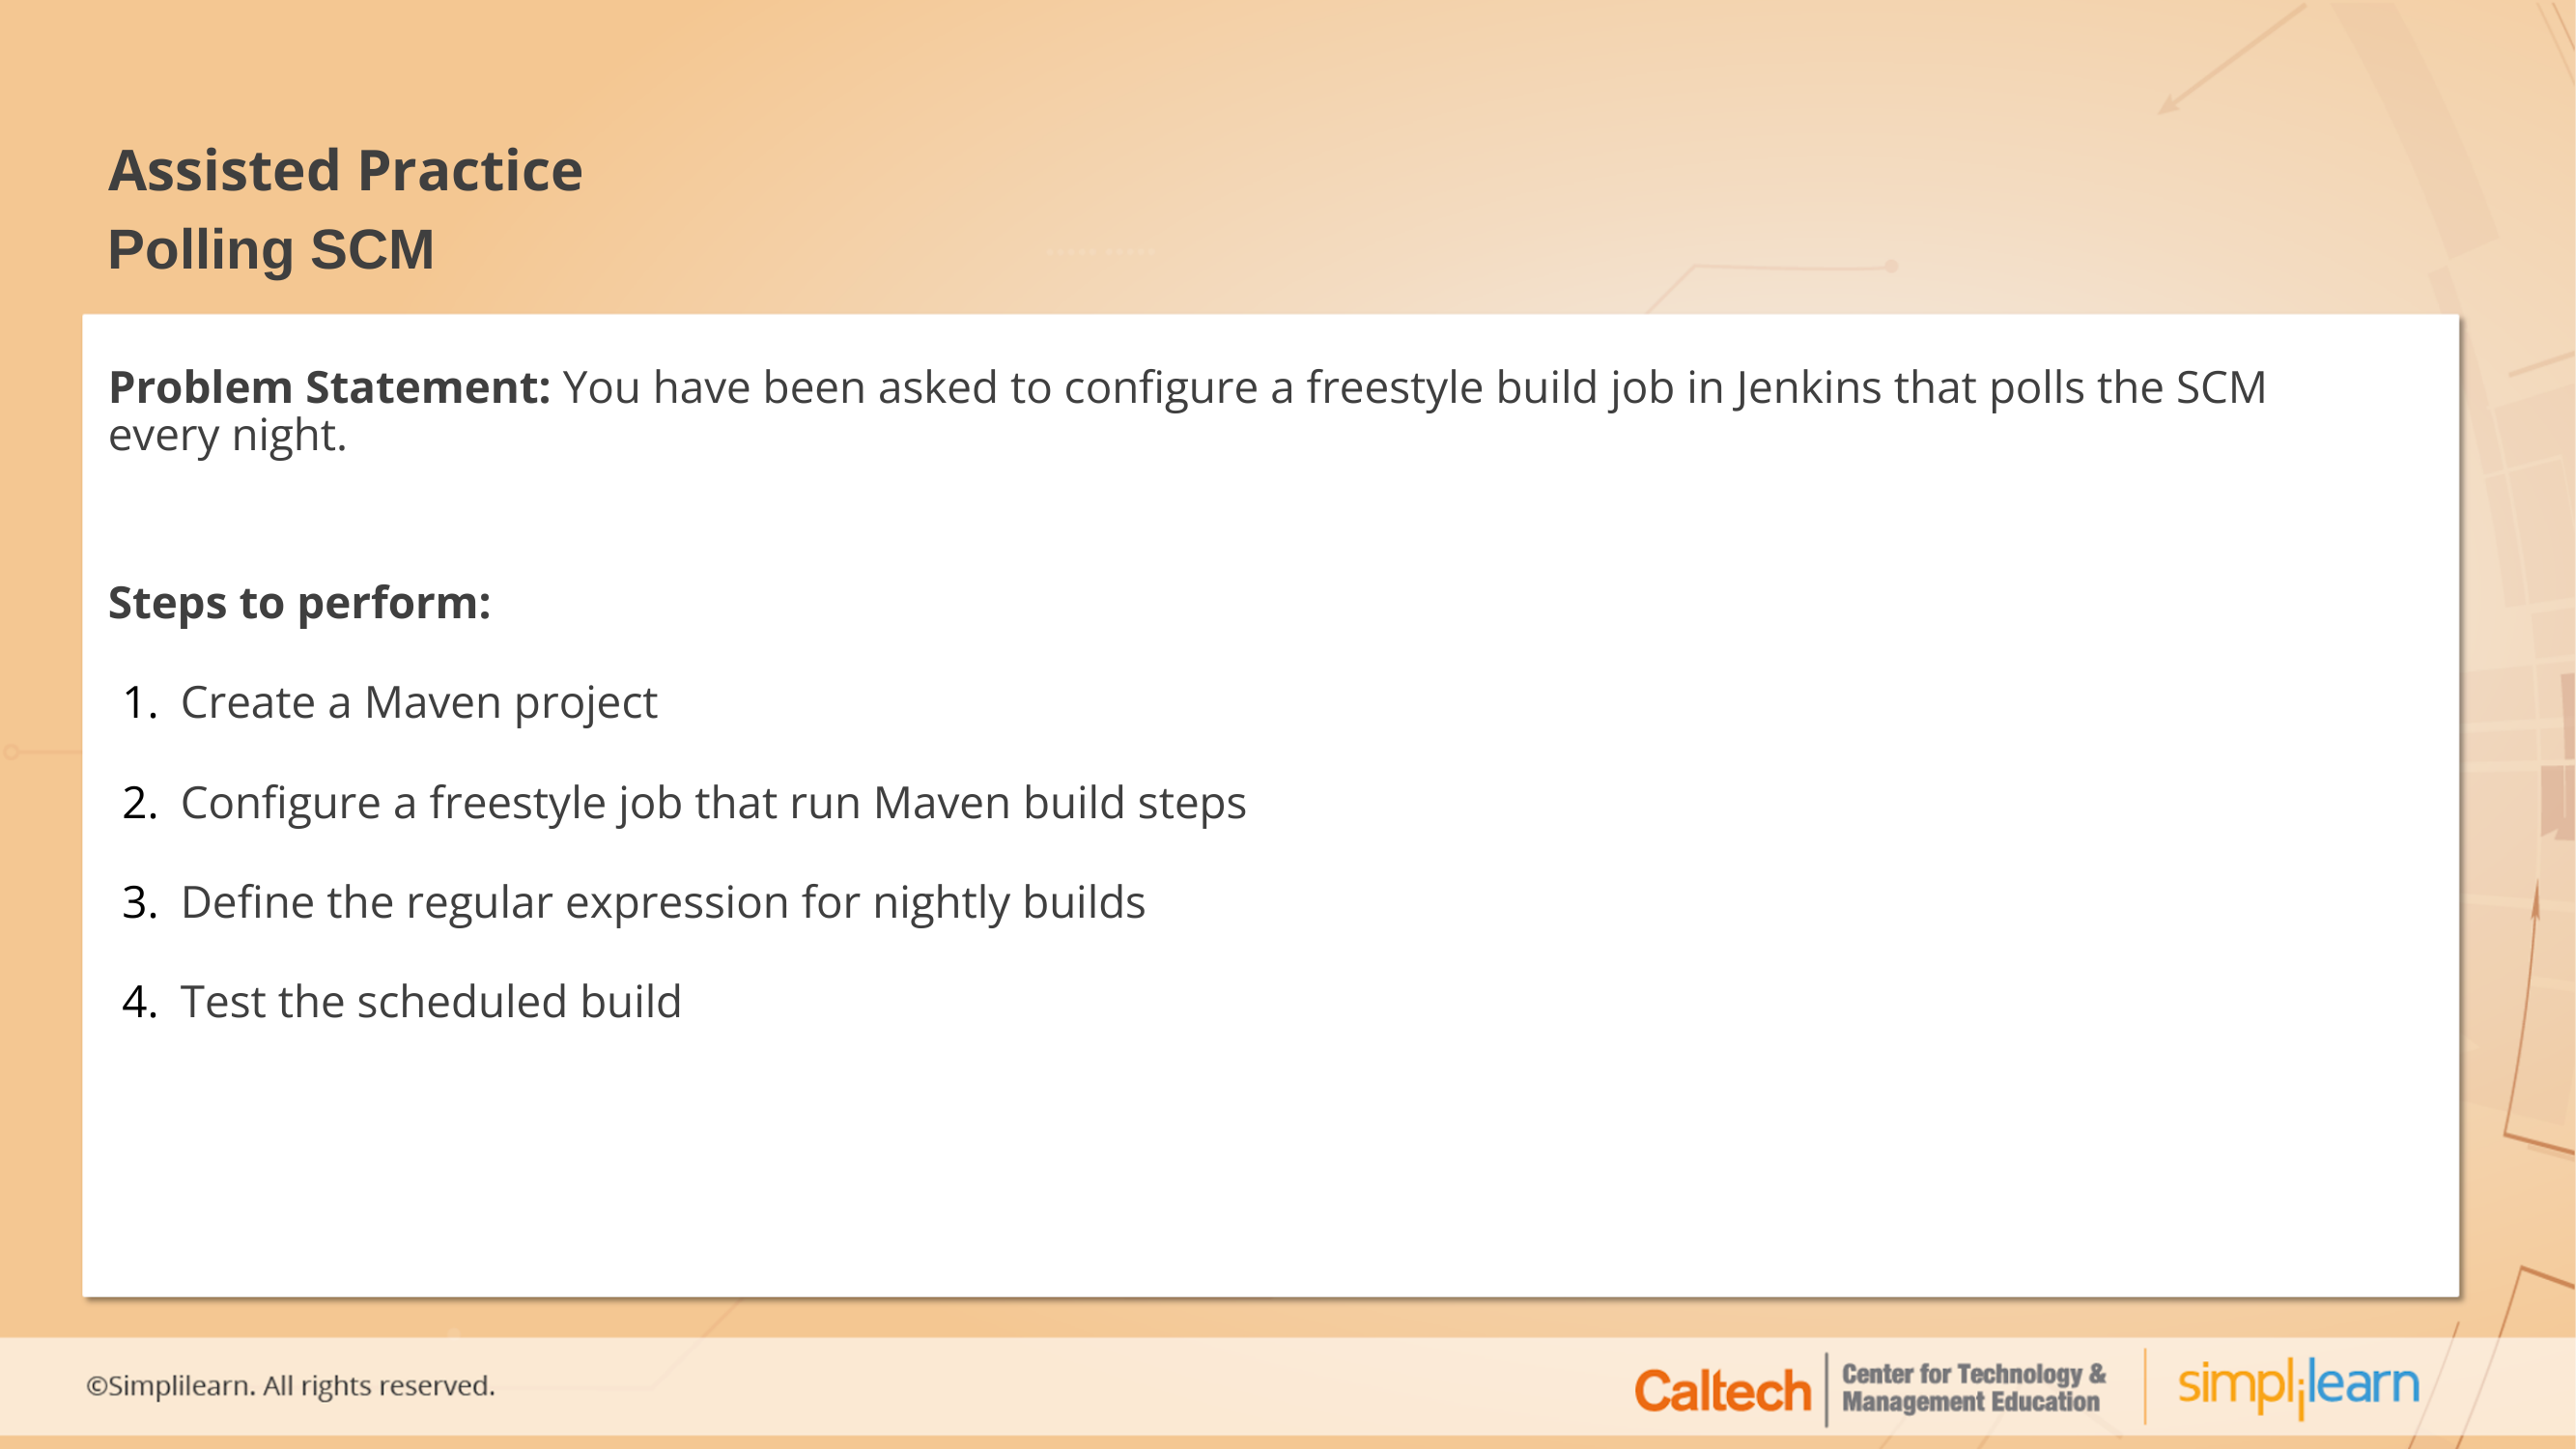

# Polling SCM
Problem Statement: You have been asked to configure a freestyle build job in Jenkins that polls the SCM every night.

Steps to perform:
Create a Maven project
Configure a freestyle job that run Maven build steps
Define the regular expression for nightly builds
Test the scheduled build